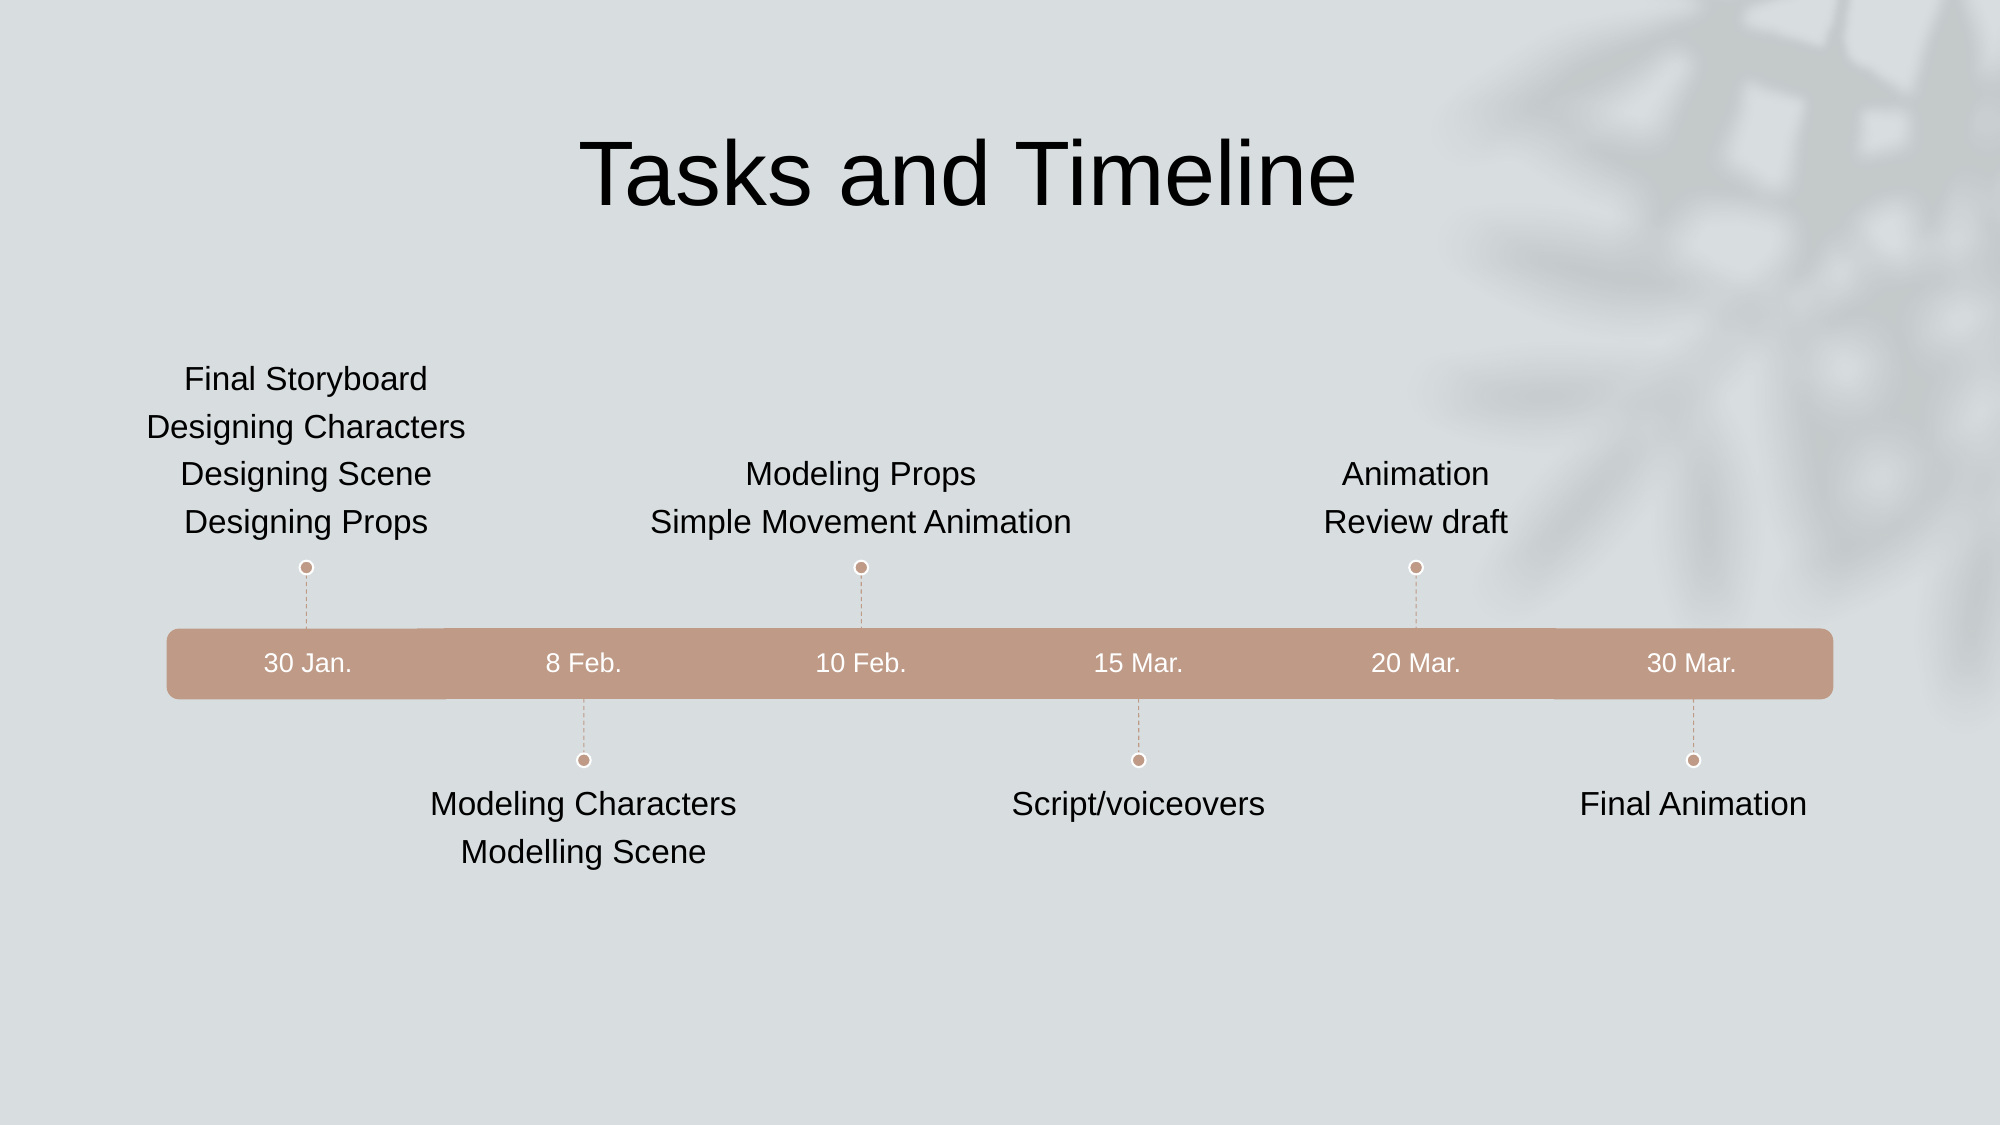

# Tasks and Timeline
30 Jan.
Final Storyboard
Designing Characters
Designing Scene
Designing Props
8 Feb.
Modeling Characters
Modelling Scene
10 Feb.
Modeling Props
Simple Movement Animation
15 Mar.
Script/voiceovers
20 Mar.
Animation
Review draft
30 Mar.
Final Animation